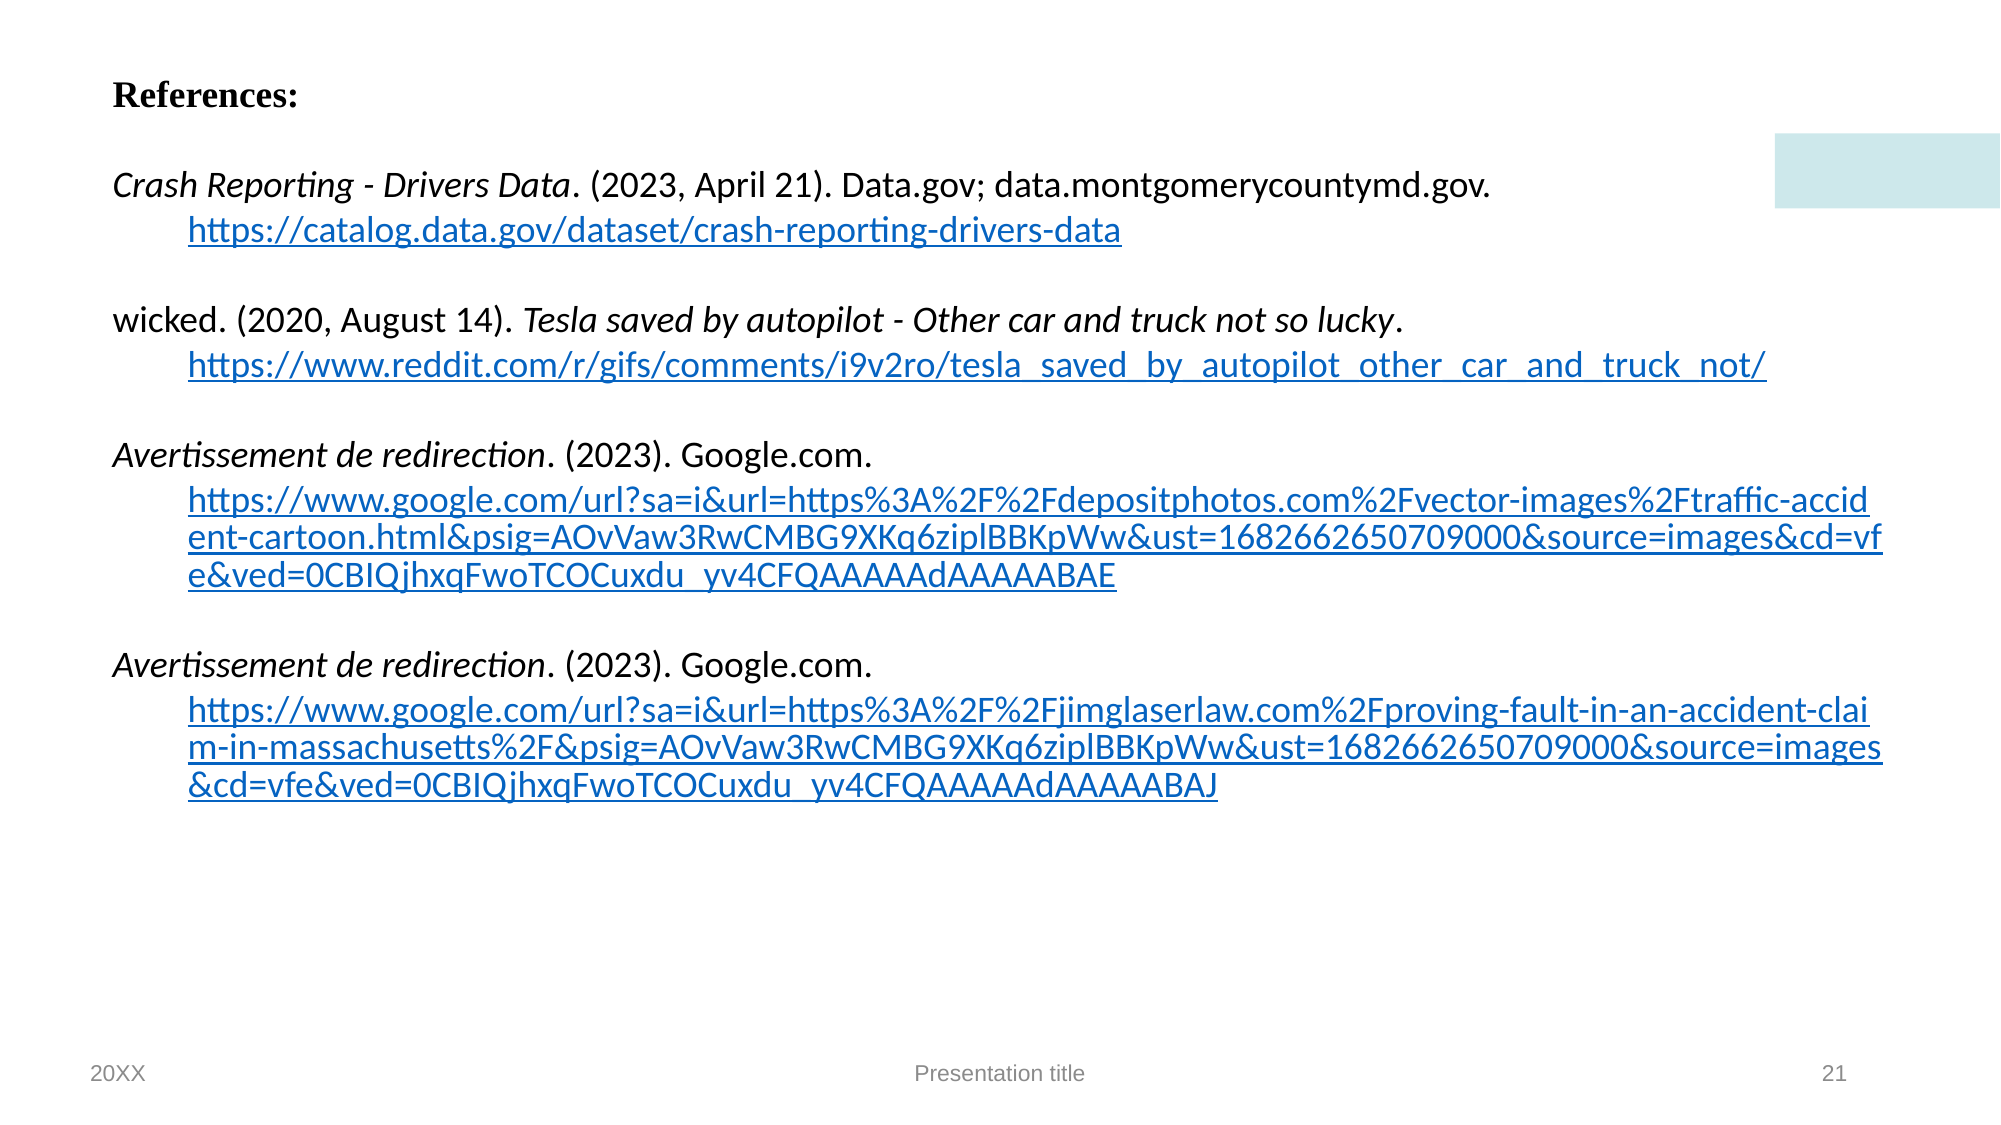

References:

Crash Reporting - Drivers Data. (2023, April 21). Data.gov; data.montgomerycountymd.gov. https://catalog.data.gov/dataset/crash-reporting-drivers-data

wicked. (2020, August 14). Tesla saved by autopilot - Other car and truck not so lucky. https://www.reddit.com/r/gifs/comments/i9v2ro/tesla_saved_by_autopilot_other_car_and_truck_not/

Avertissement de redirection. (2023). Google.com. https://www.google.com/url?sa=i&url=https%3A%2F%2Fdepositphotos.com%2Fvector-images%2Ftraffic-accident-cartoon.html&psig=AOvVaw3RwCMBG9XKq6ziplBBKpWw&ust=1682662650709000&source=images&cd=vfe&ved=0CBIQjhxqFwoTCOCuxdu_yv4CFQAAAAAdAAAAABAE

Avertissement de redirection. (2023). Google.com. https://www.google.com/url?sa=i&url=https%3A%2F%2Fjimglaserlaw.com%2Fproving-fault-in-an-accident-claim-in-massachusetts%2F&psig=AOvVaw3RwCMBG9XKq6ziplBBKpWw&ust=1682662650709000&source=images&cd=vfe&ved=0CBIQjhxqFwoTCOCuxdu_yv4CFQAAAAAdAAAAABAJ

20XX
Presentation title
21